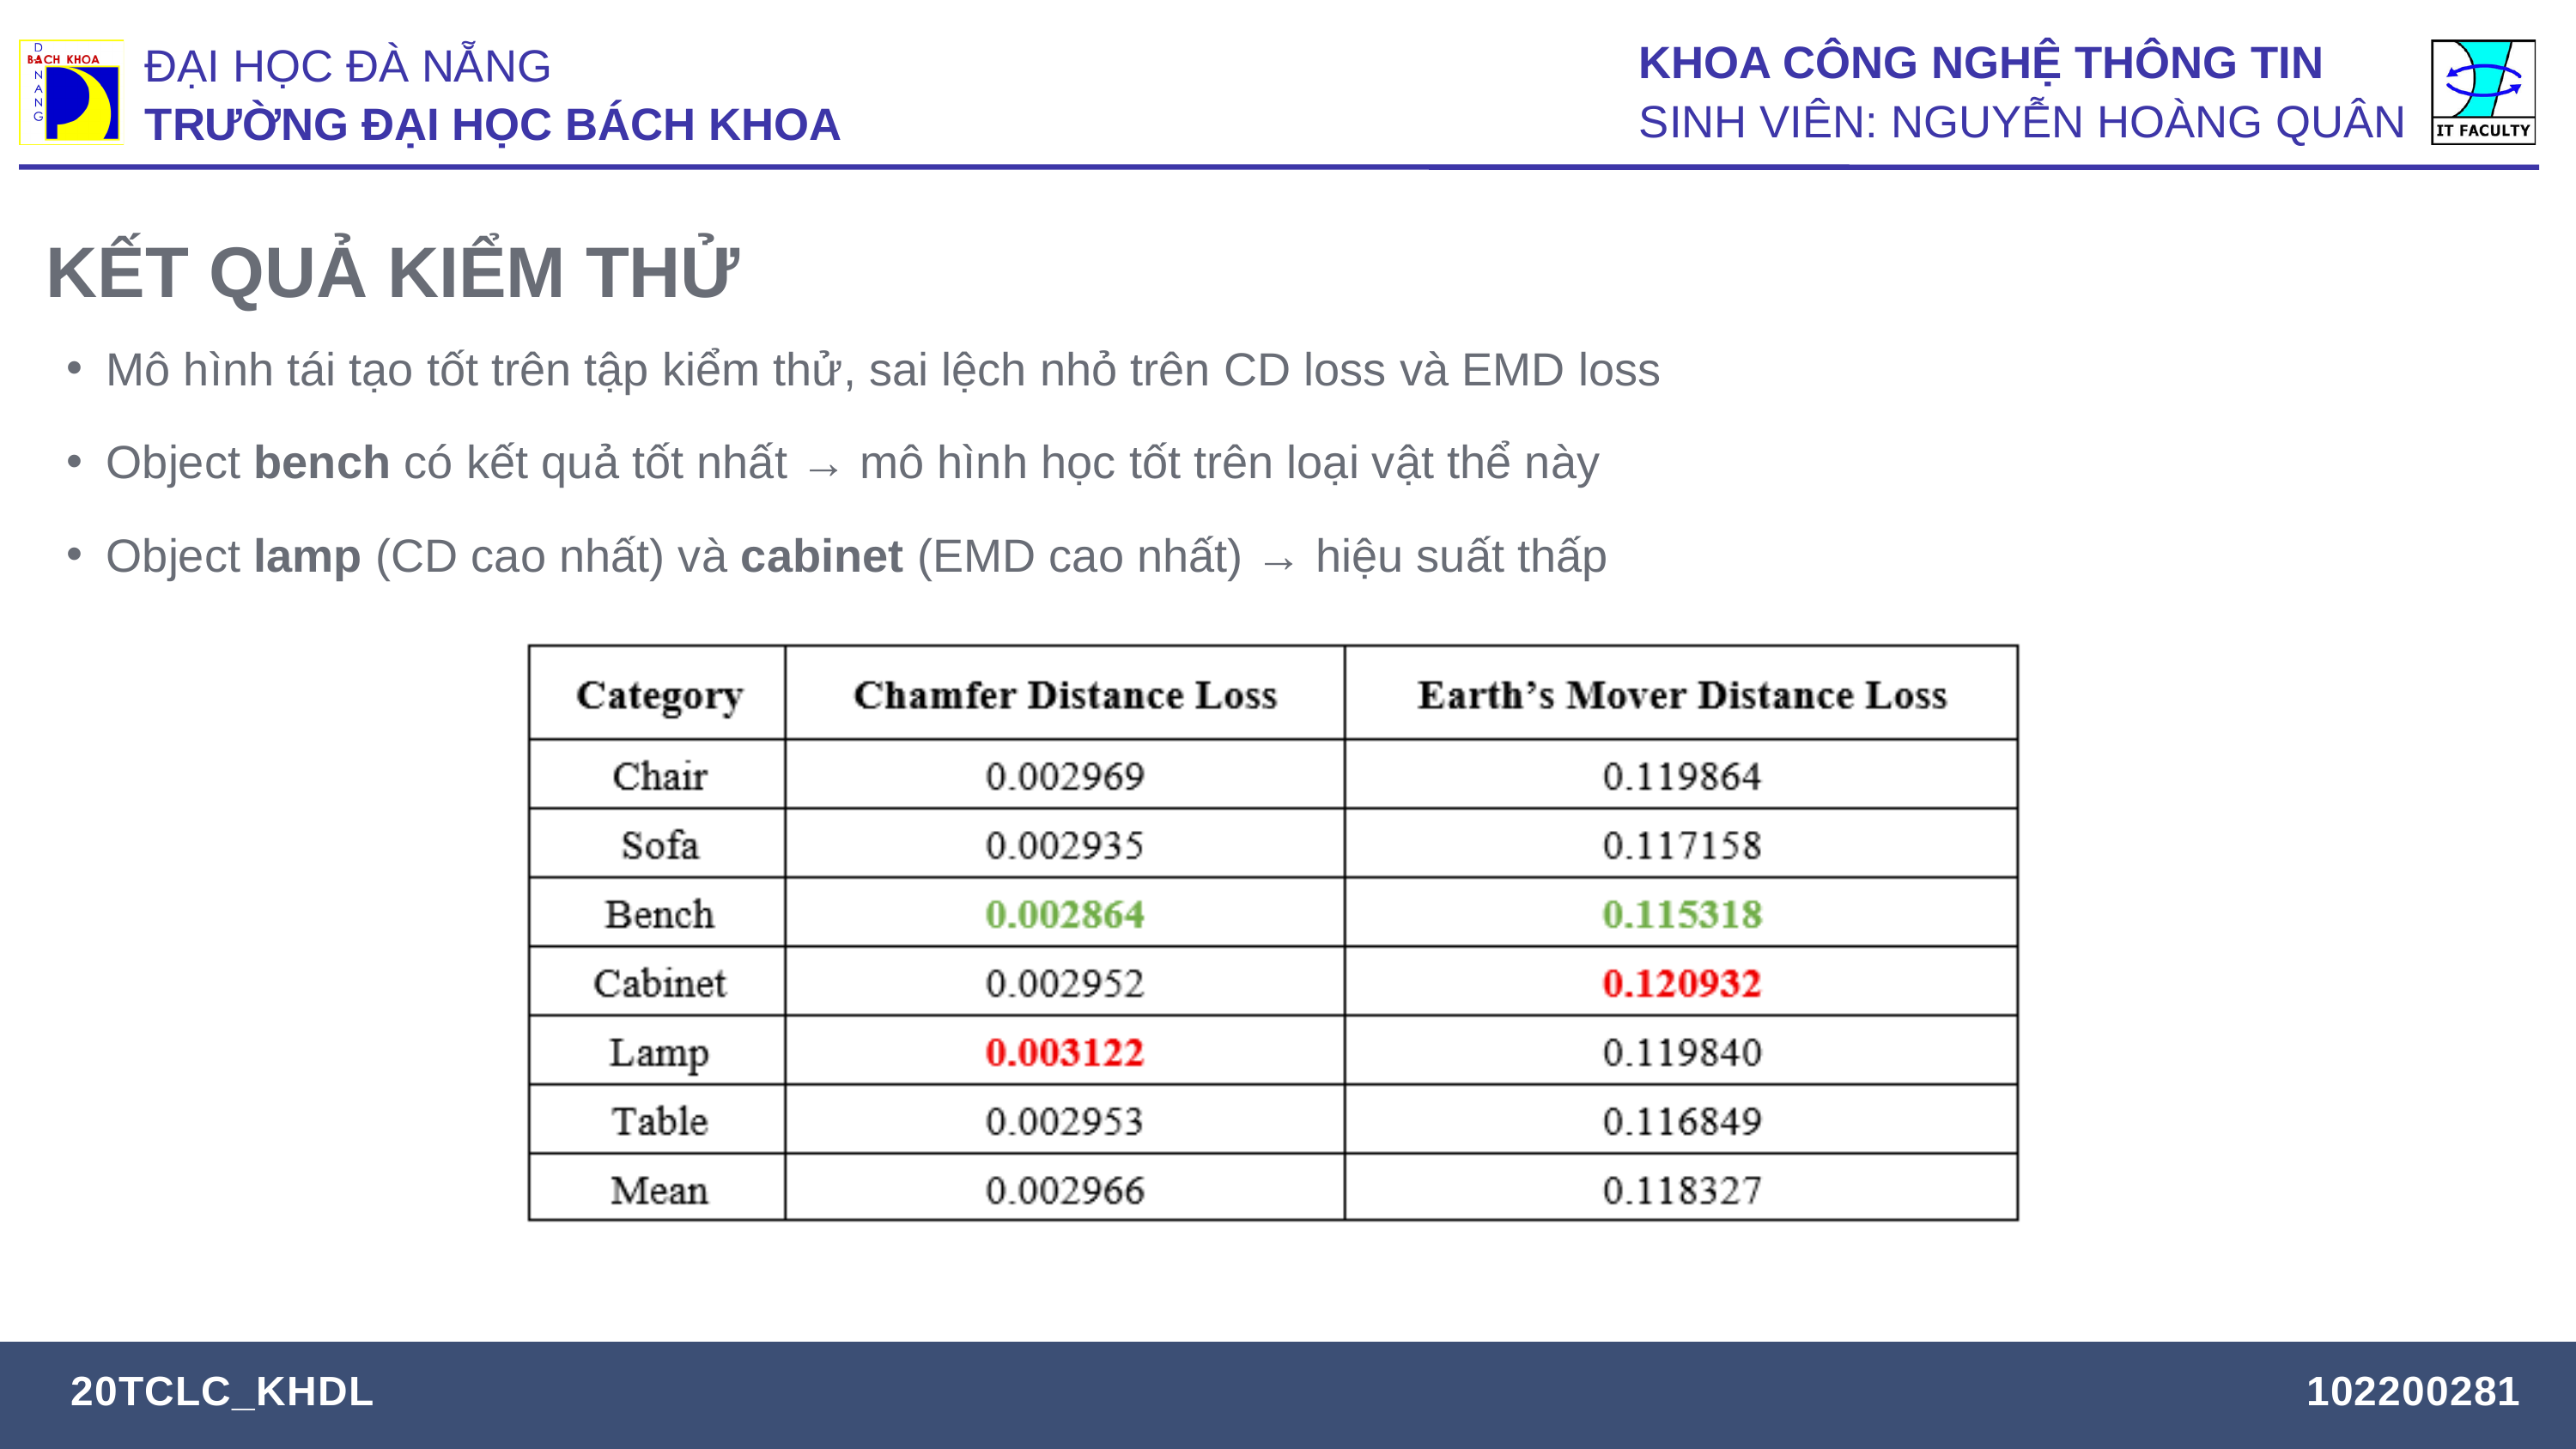

KHOA CÔNG NGHỆ THÔNG TIN
SINH VIÊN: NGUYỄN HOÀNG QUÂN
ĐẠI HỌC ĐÀ NẴNG
TRƯỜNG ĐẠI HỌC BÁCH KHOA

KẾT QUẢ KIỂM THỬ
Mô hình tái tạo tốt trên tập kiểm thử, sai lệch nhỏ trên CD loss và EMD loss
Object bench có kết quả tốt nhất → mô hình học tốt trên loại vật thể này
Object lamp (CD cao nhất) và cabinet (EMD cao nhất) → hiệu suất thấp

MAJOR: INTERIOR DESIGN

20TCLC_KHDL
102200281